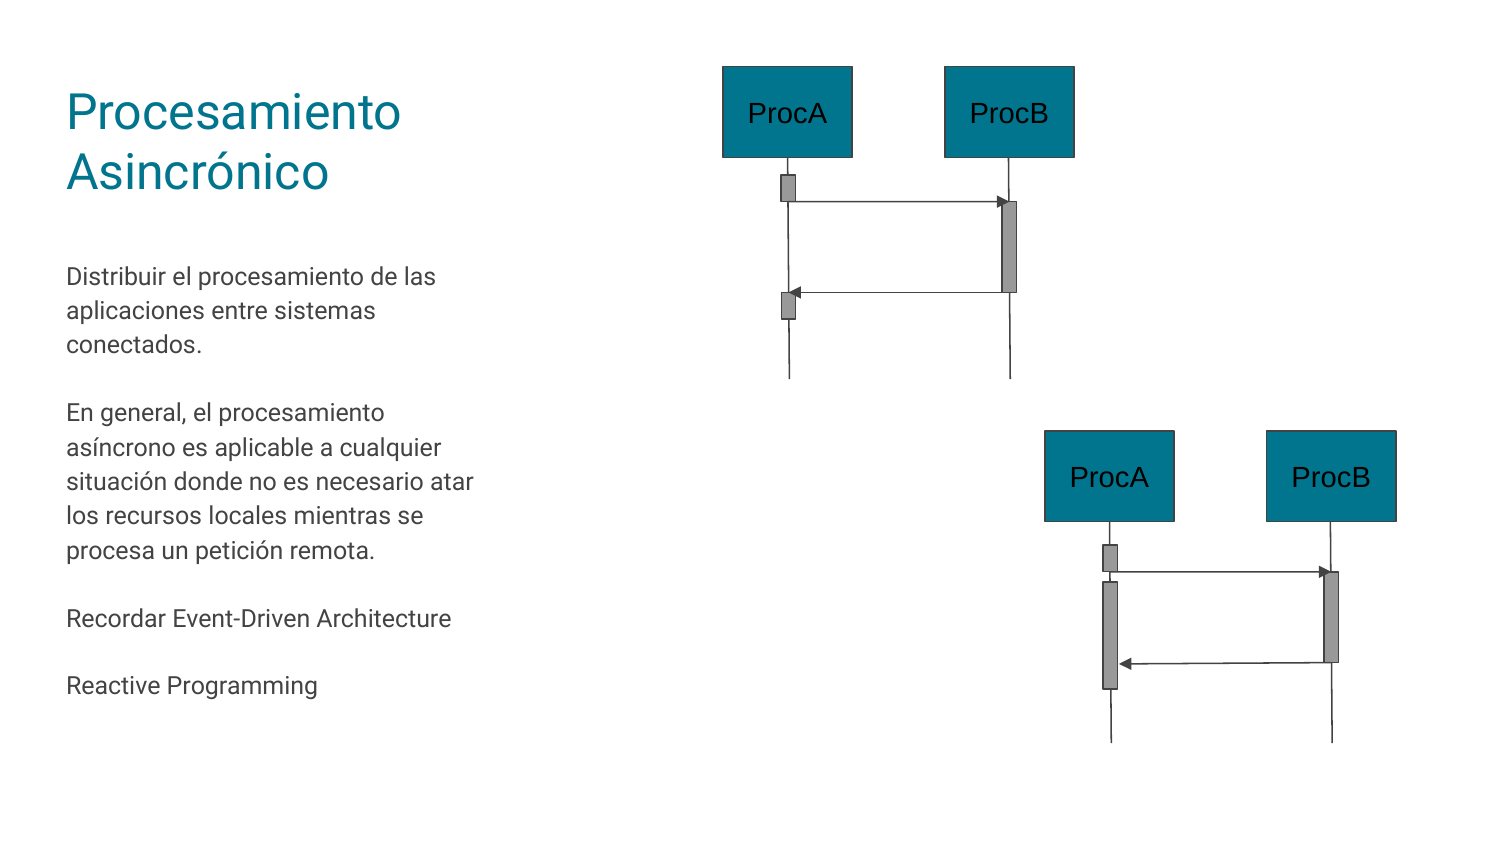

ProcA
ProcB
# Procesamiento Asincrónico

Distribuir el procesamiento de las aplicaciones entre sistemas conectados.
En general, el procesamiento asíncrono es aplicable a cualquier situación donde no es necesario atar los recursos locales mientras se procesa un petición remota.
Recordar Event-Driven Architecture
Reactive Programming

ProcA
ProcB